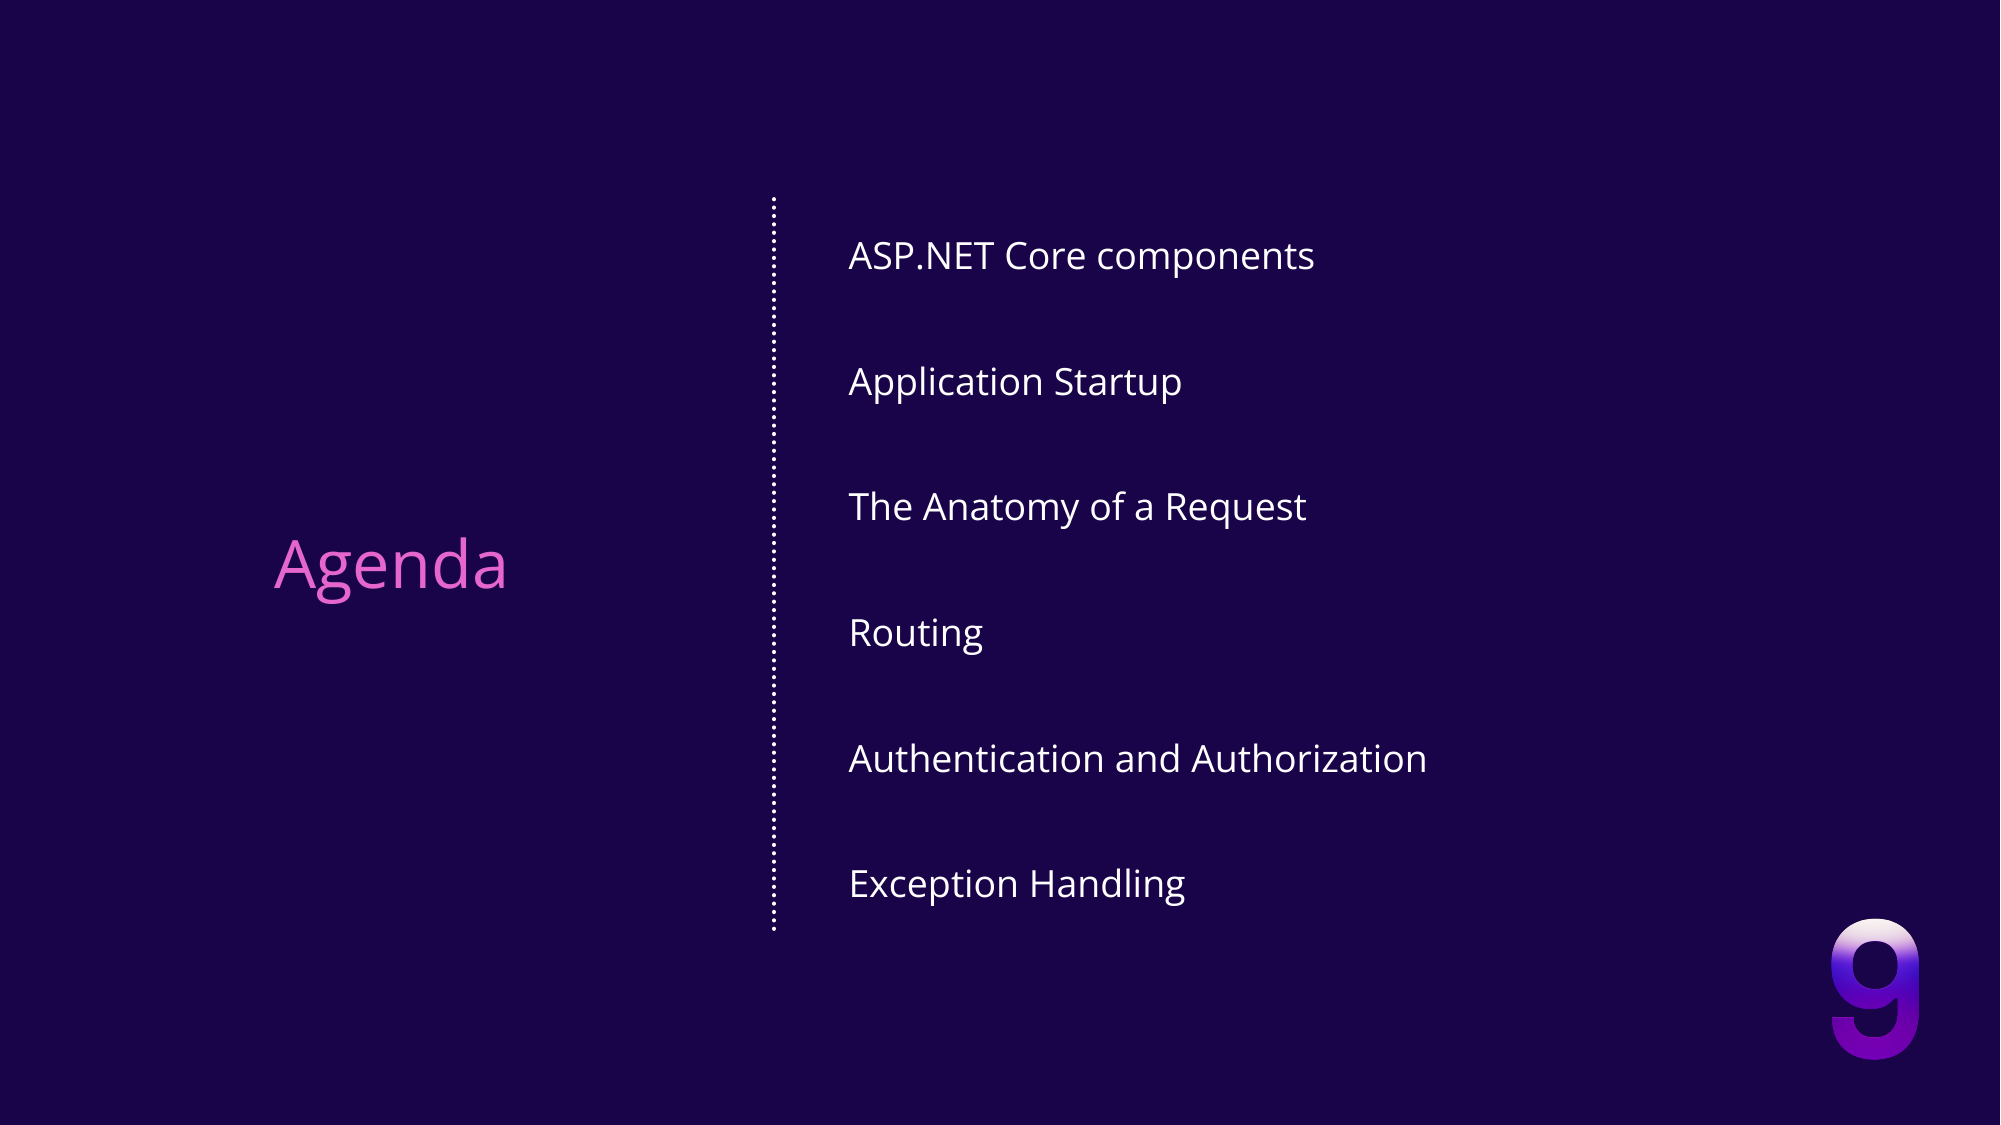

ASP.NET Core components
Application Startup
The Anatomy of a Request
Agenda
Routing
Authentication and Authorization
Exception Handling